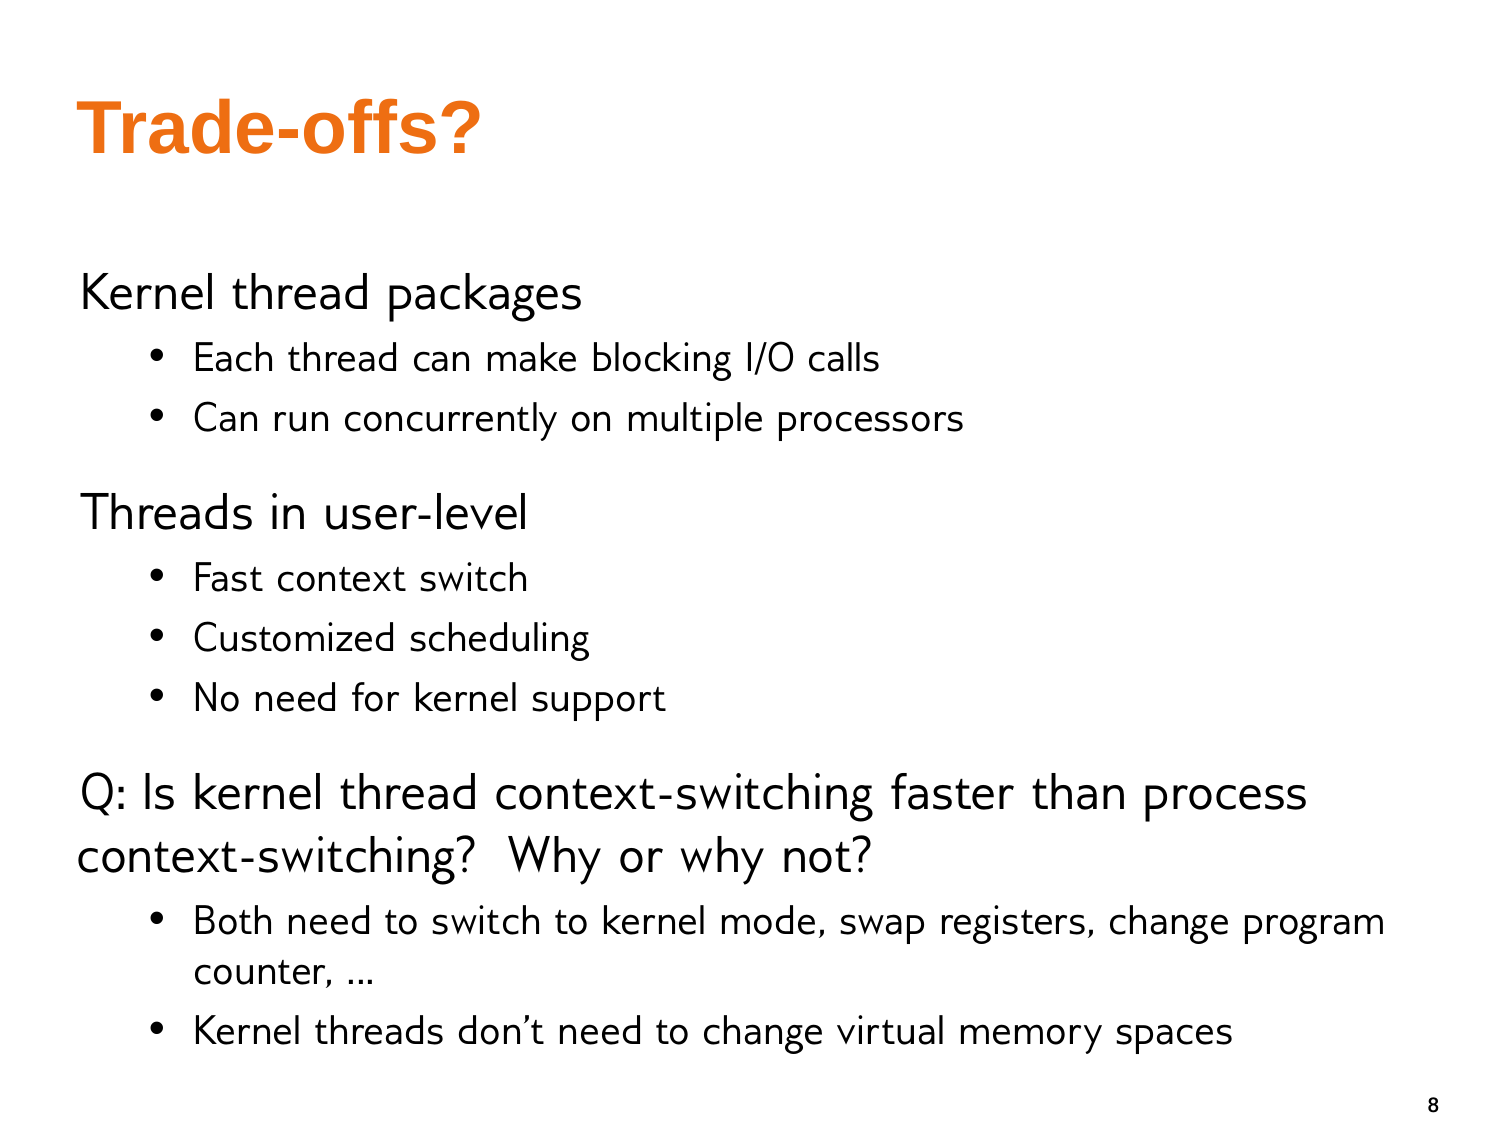

# Trade-offs?
Kernel thread packages
Each thread can make blocking I/O calls
Can run concurrently on multiple processors
Threads in user-level
Fast context switch
Customized scheduling
No need for kernel support
Q: Is kernel thread context-switching faster than process context-switching?  Why or why not?
Both need to switch to kernel mode, swap registers, change program counter, ...
Kernel threads don’t need to change virtual memory spaces